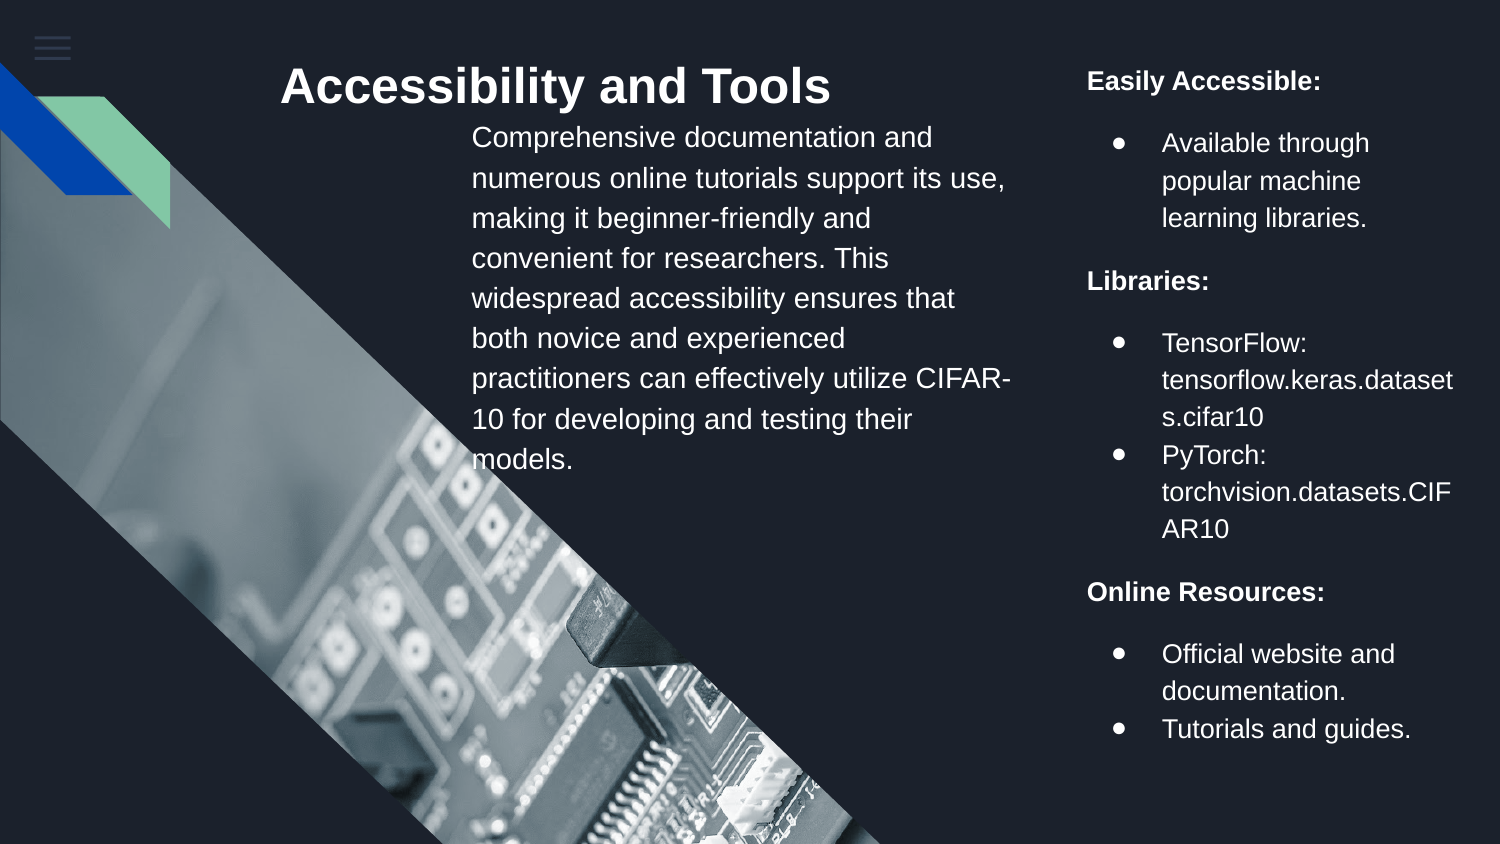

# Accessibility and Tools
Easily Accessible:
Available through popular machine learning libraries.
Libraries:
TensorFlow: tensorflow.keras.datasets.cifar10
PyTorch: torchvision.datasets.CIFAR10
Online Resources:
Official website and documentation.
Tutorials and guides.

Comprehensive documentation and numerous online tutorials support its use, making it beginner-friendly and convenient for researchers. This widespread accessibility ensures that both novice and experienced practitioners can effectively utilize CIFAR-10 for developing and testing their models.